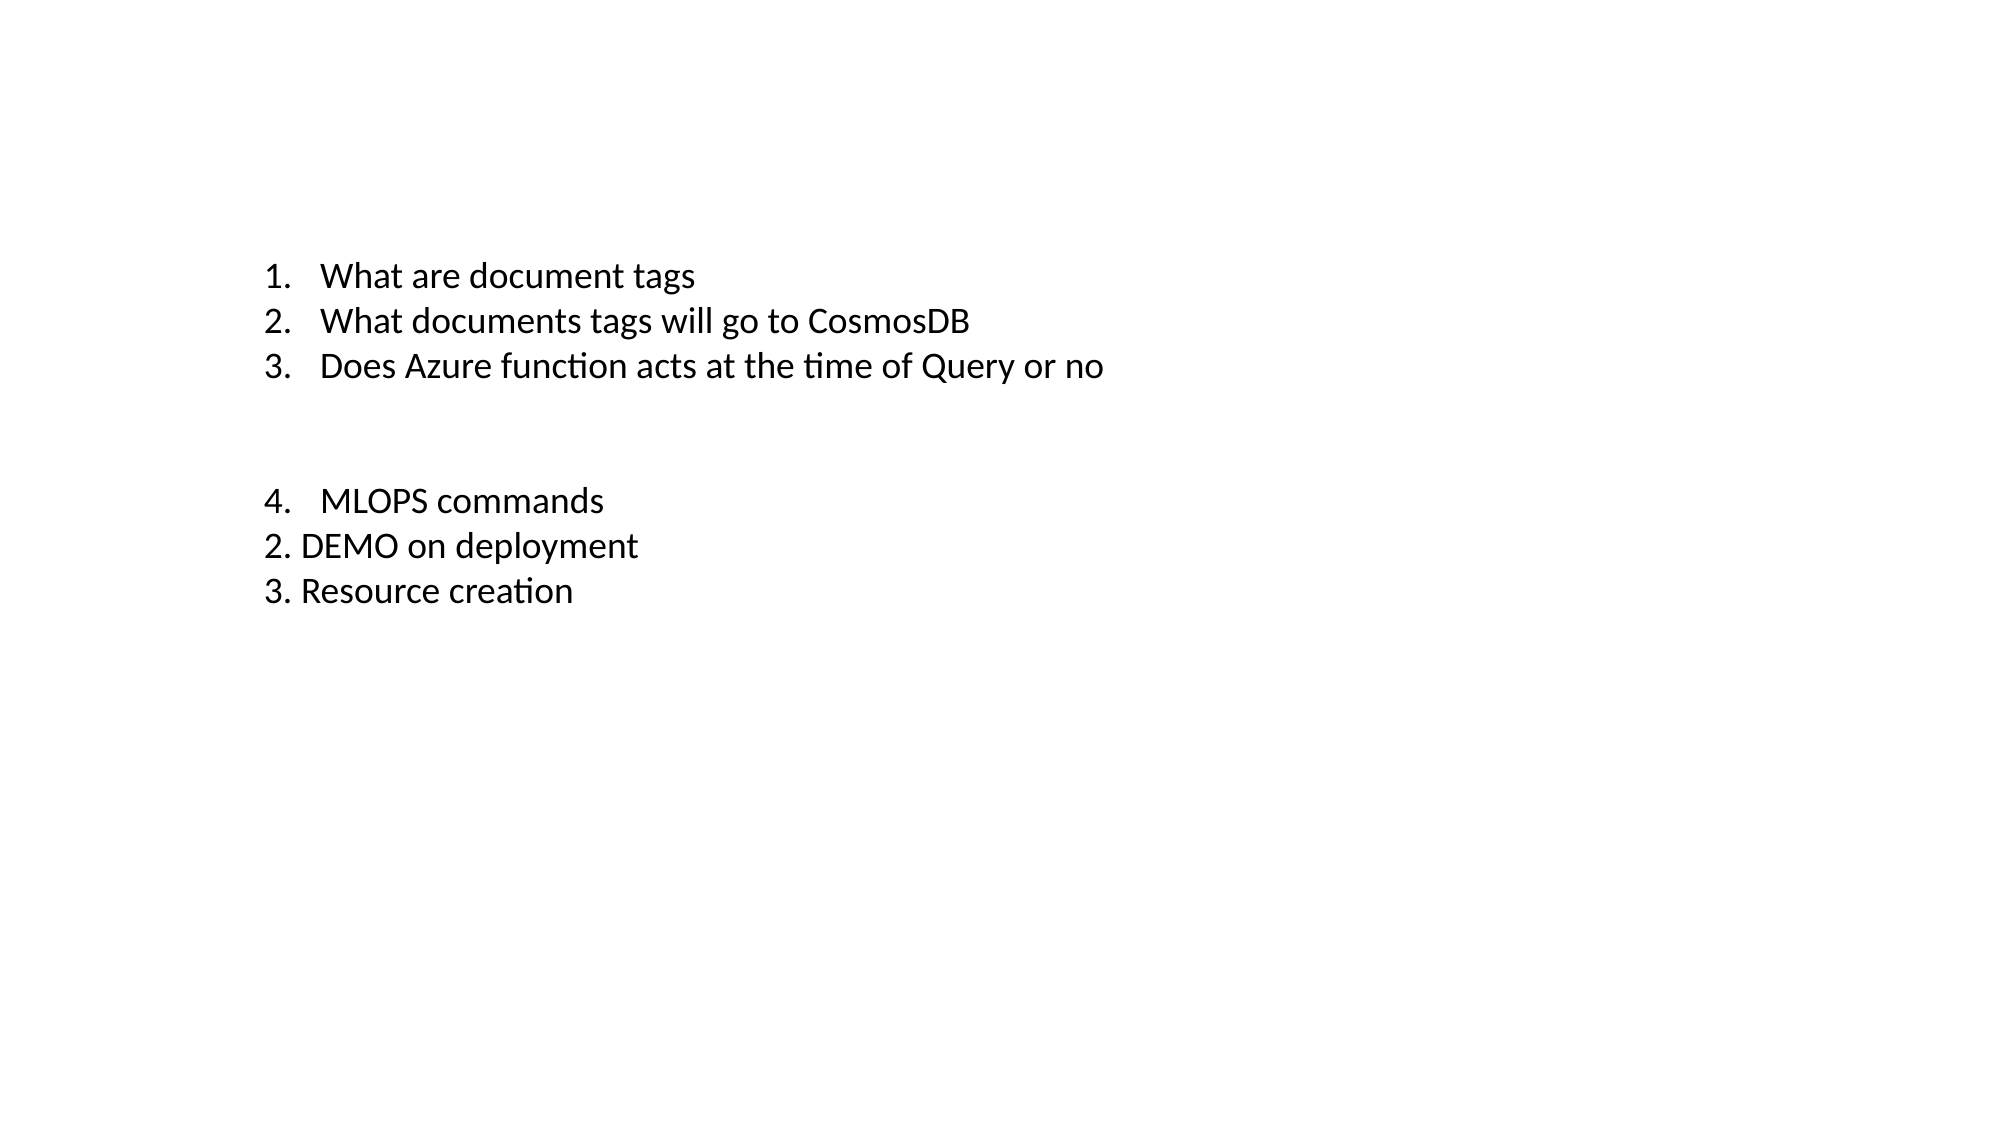

What are document tags
What documents tags will go to CosmosDB
Does Azure function acts at the time of Query or no

MLOPS commands
2. DEMO on deployment
3. Resource creation